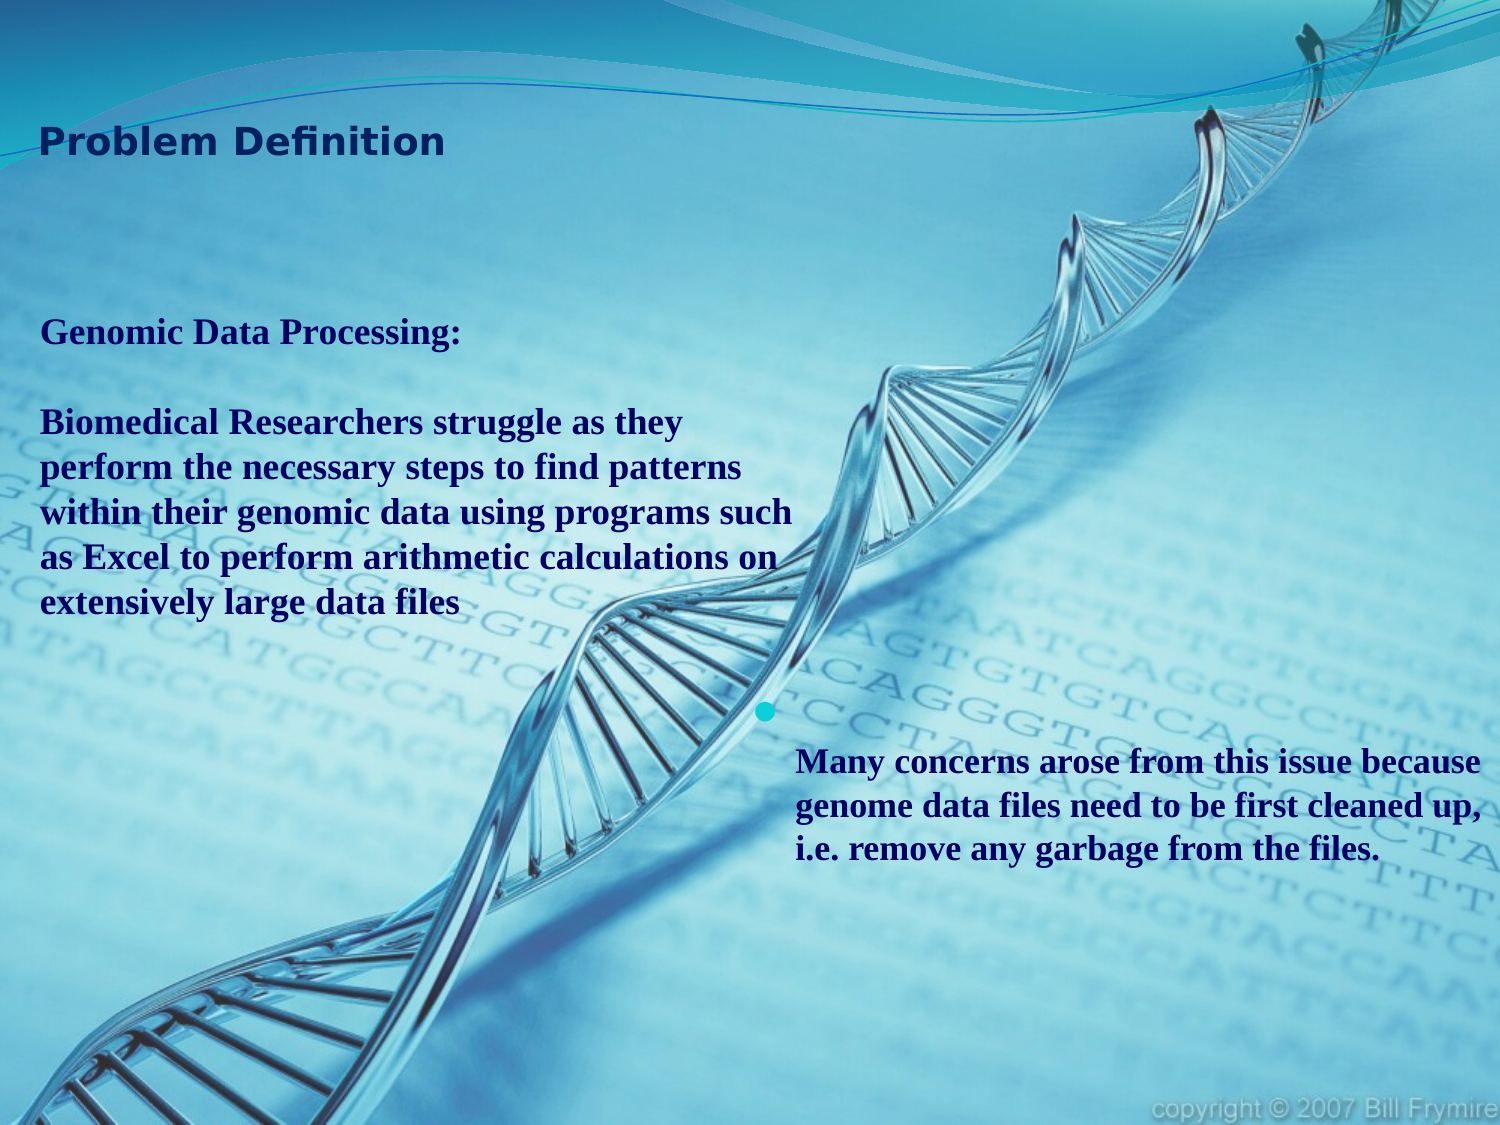

# Problem Definition
Genomic Data Processing:
Biomedical Researchers struggle as they perform the necessary steps to find patterns within their genomic data using programs such as Excel to perform arithmetic calculations on extensively large data files
Many concerns arose from this issue because genome data files need to be first cleaned up, i.e. remove any garbage from the files.